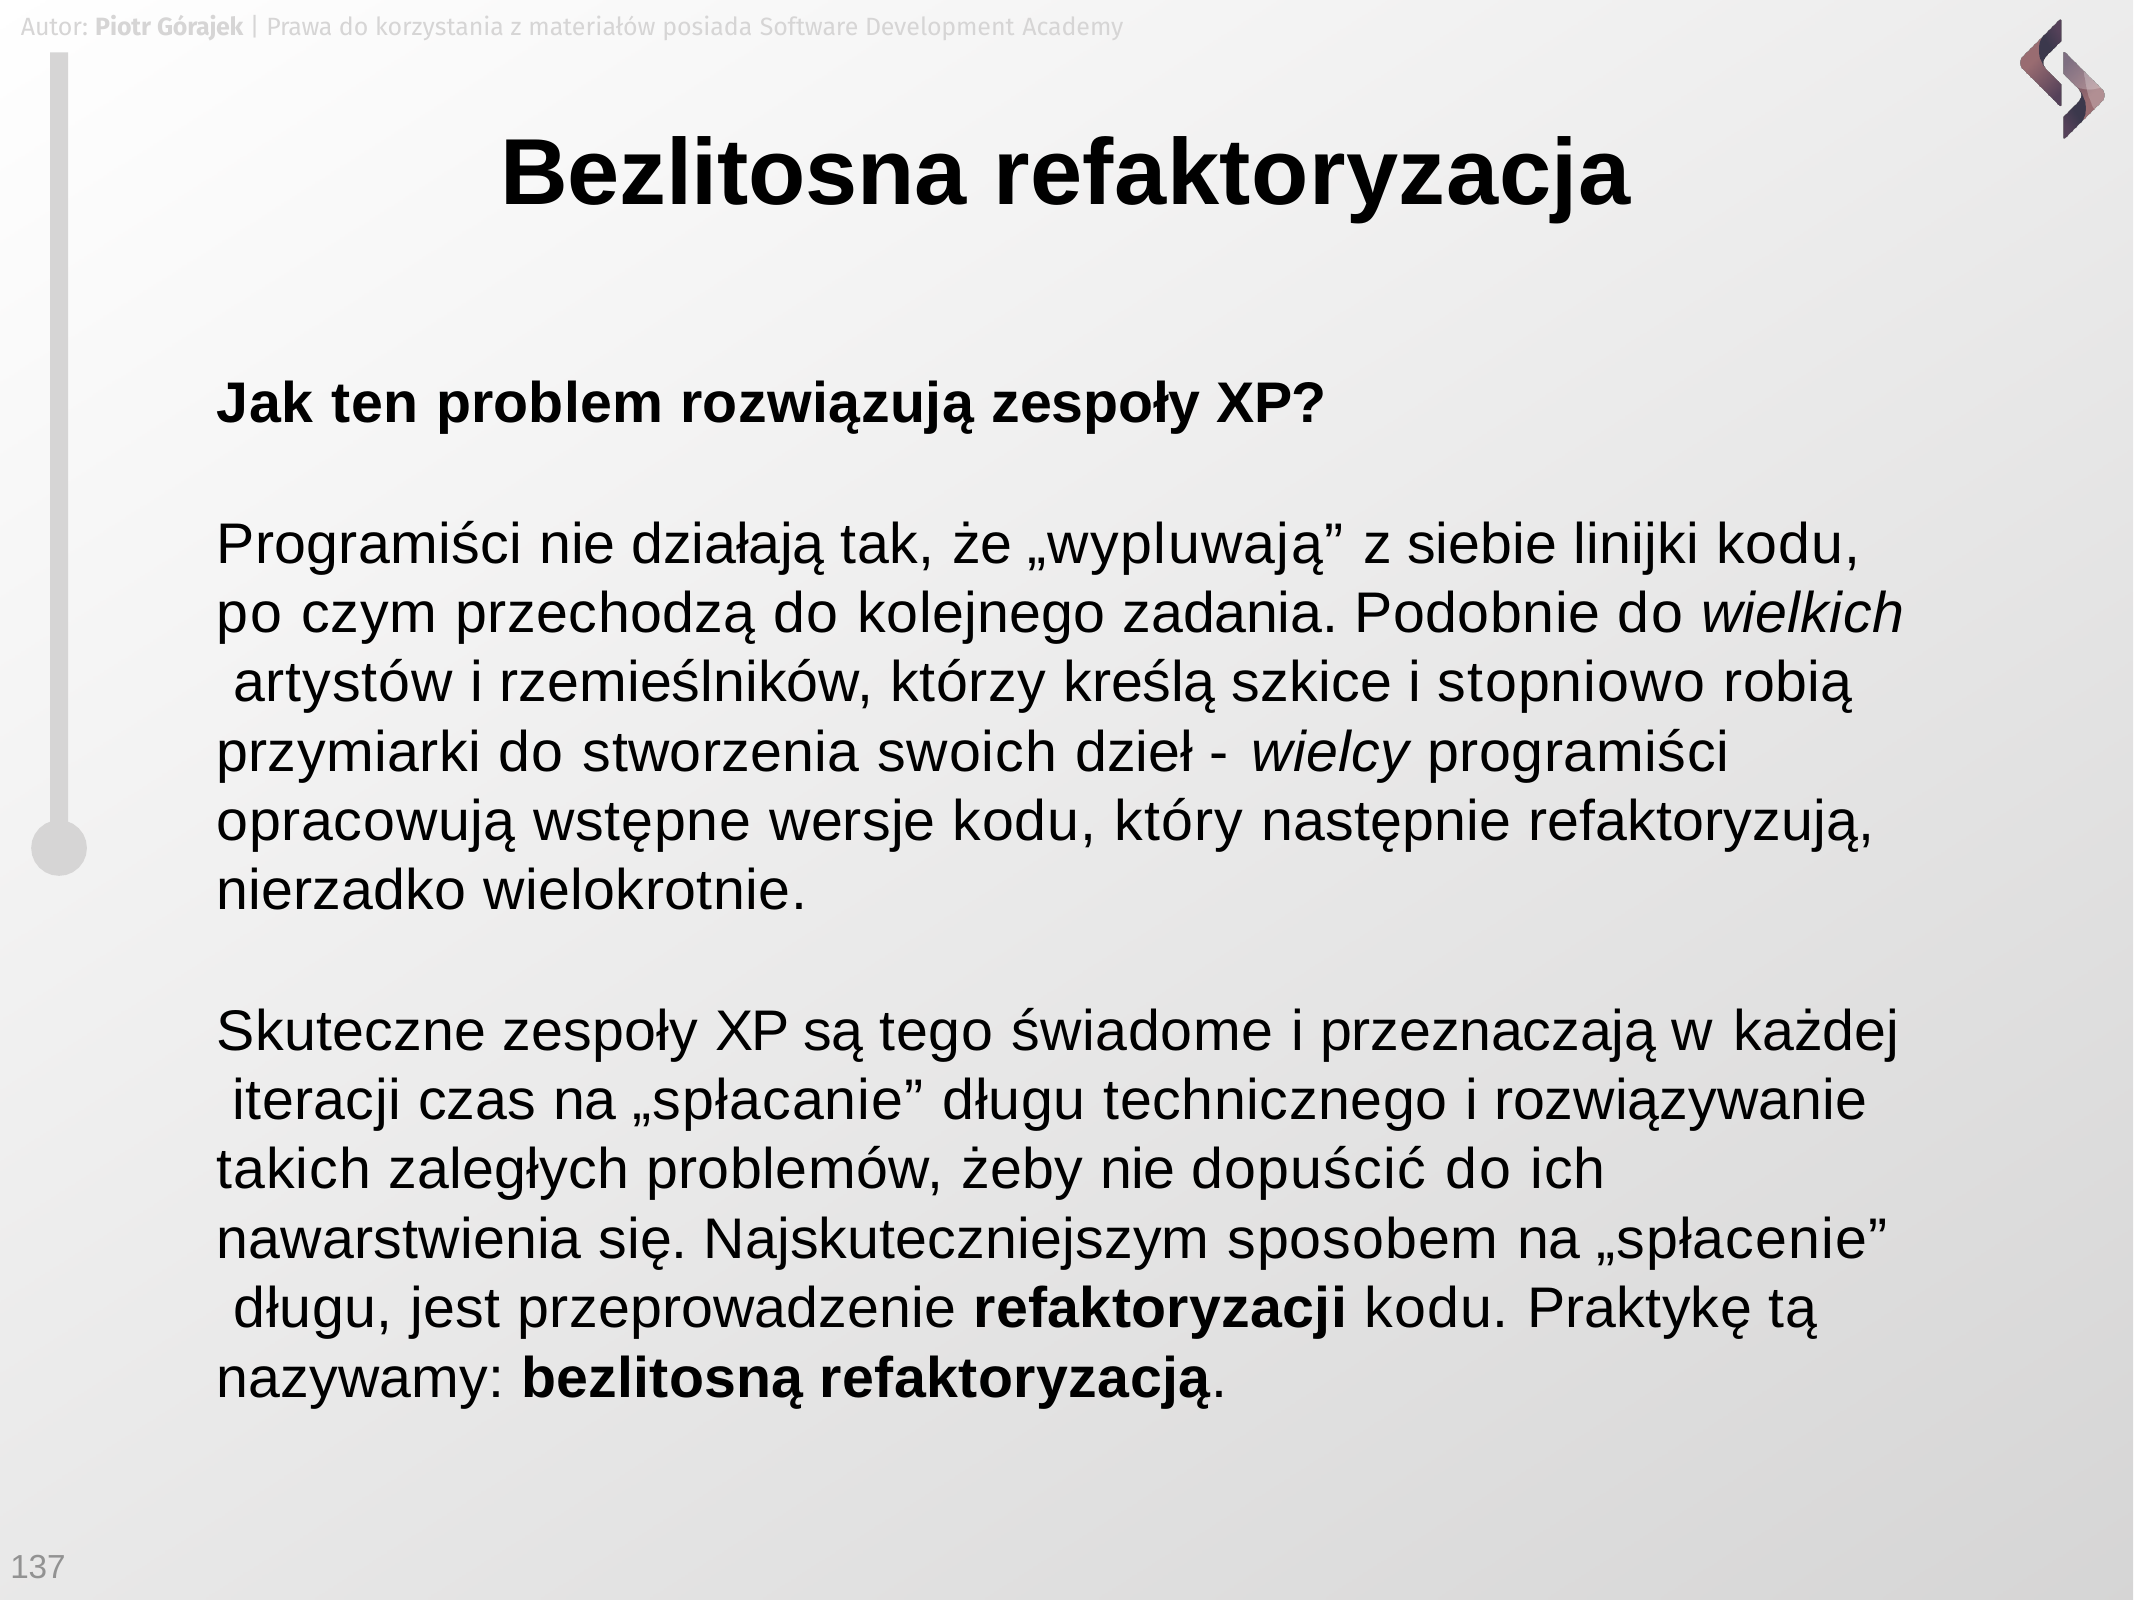

Autor: Piotr Górajek | Prawa do korzystania z materiałów posiada Software Development Academy

# Bezlitosna refaktoryzacja
Jak ten problem rozwiązują zespoły XP?

Programiści nie działają tak, że „wypluwają” z siebie linijki kodu,  po czym przechodzą do kolejnego zadania. Podobnie do wielkich  artystów i rzemieślników, którzy kreślą szkice i stopniowo robią  przymiarki do stworzenia swoich dzieł - wielcy programiści  opracowują wstępne wersje kodu, który następnie refaktoryzują,  nierzadko wielokrotnie.

Skuteczne zespoły XP są tego świadome i przeznaczają w każdej  iteracji czas na „spłacanie” długu technicznego i rozwiązywanie  takich zaległych problemów, żeby nie dopuścić do ich  nawarstwienia się. Najskuteczniejszym sposobem na „spłacenie”  długu, jest przeprowadzenie refaktoryzacji kodu. Praktykę tą  nazywamy: bezlitosną refaktoryzacją.

137